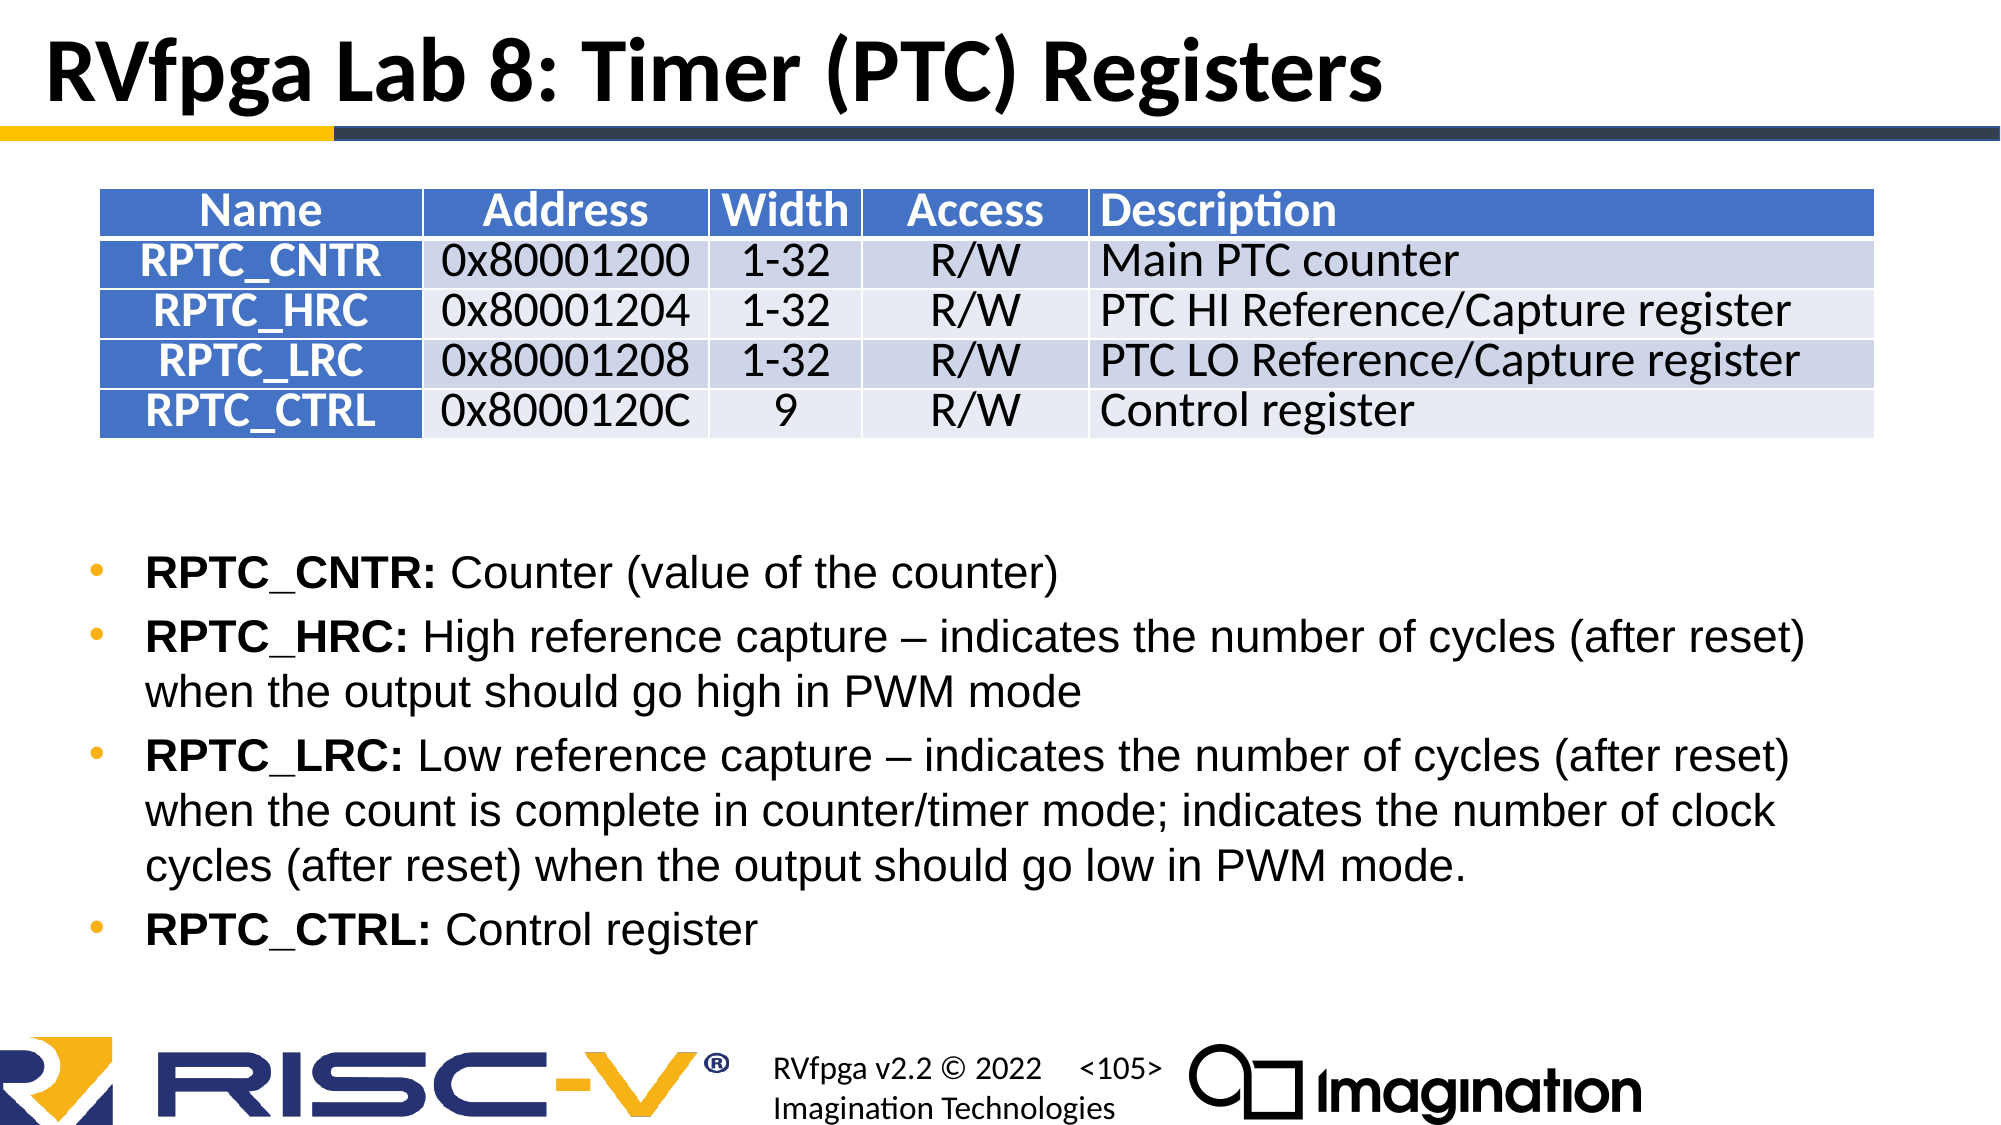

# RVfpga Lab 8: Timer (PTC) Registers
| Name | Address | Width | Access | Description |
| --- | --- | --- | --- | --- |
| RPTC\_CNTR | 0x80001200 | 1-32 | R/W | Main PTC counter |
| RPTC\_HRC | 0x80001204 | 1-32 | R/W | PTC HI Reference/Capture register |
| RPTC\_LRC | 0x80001208 | 1-32 | R/W | PTC LO Reference/Capture register |
| RPTC\_CTRL | 0x8000120C | 9 | R/W | Control register |
RPTC_CNTR: Counter (value of the counter)
RPTC_HRC: High reference capture – indicates the number of cycles (after reset) when the output should go high in PWM mode
RPTC_LRC: Low reference capture – indicates the number of cycles (after reset) when the count is complete in counter/timer mode; indicates the number of clock cycles (after reset) when the output should go low in PWM mode.
RPTC_CTRL: Control register